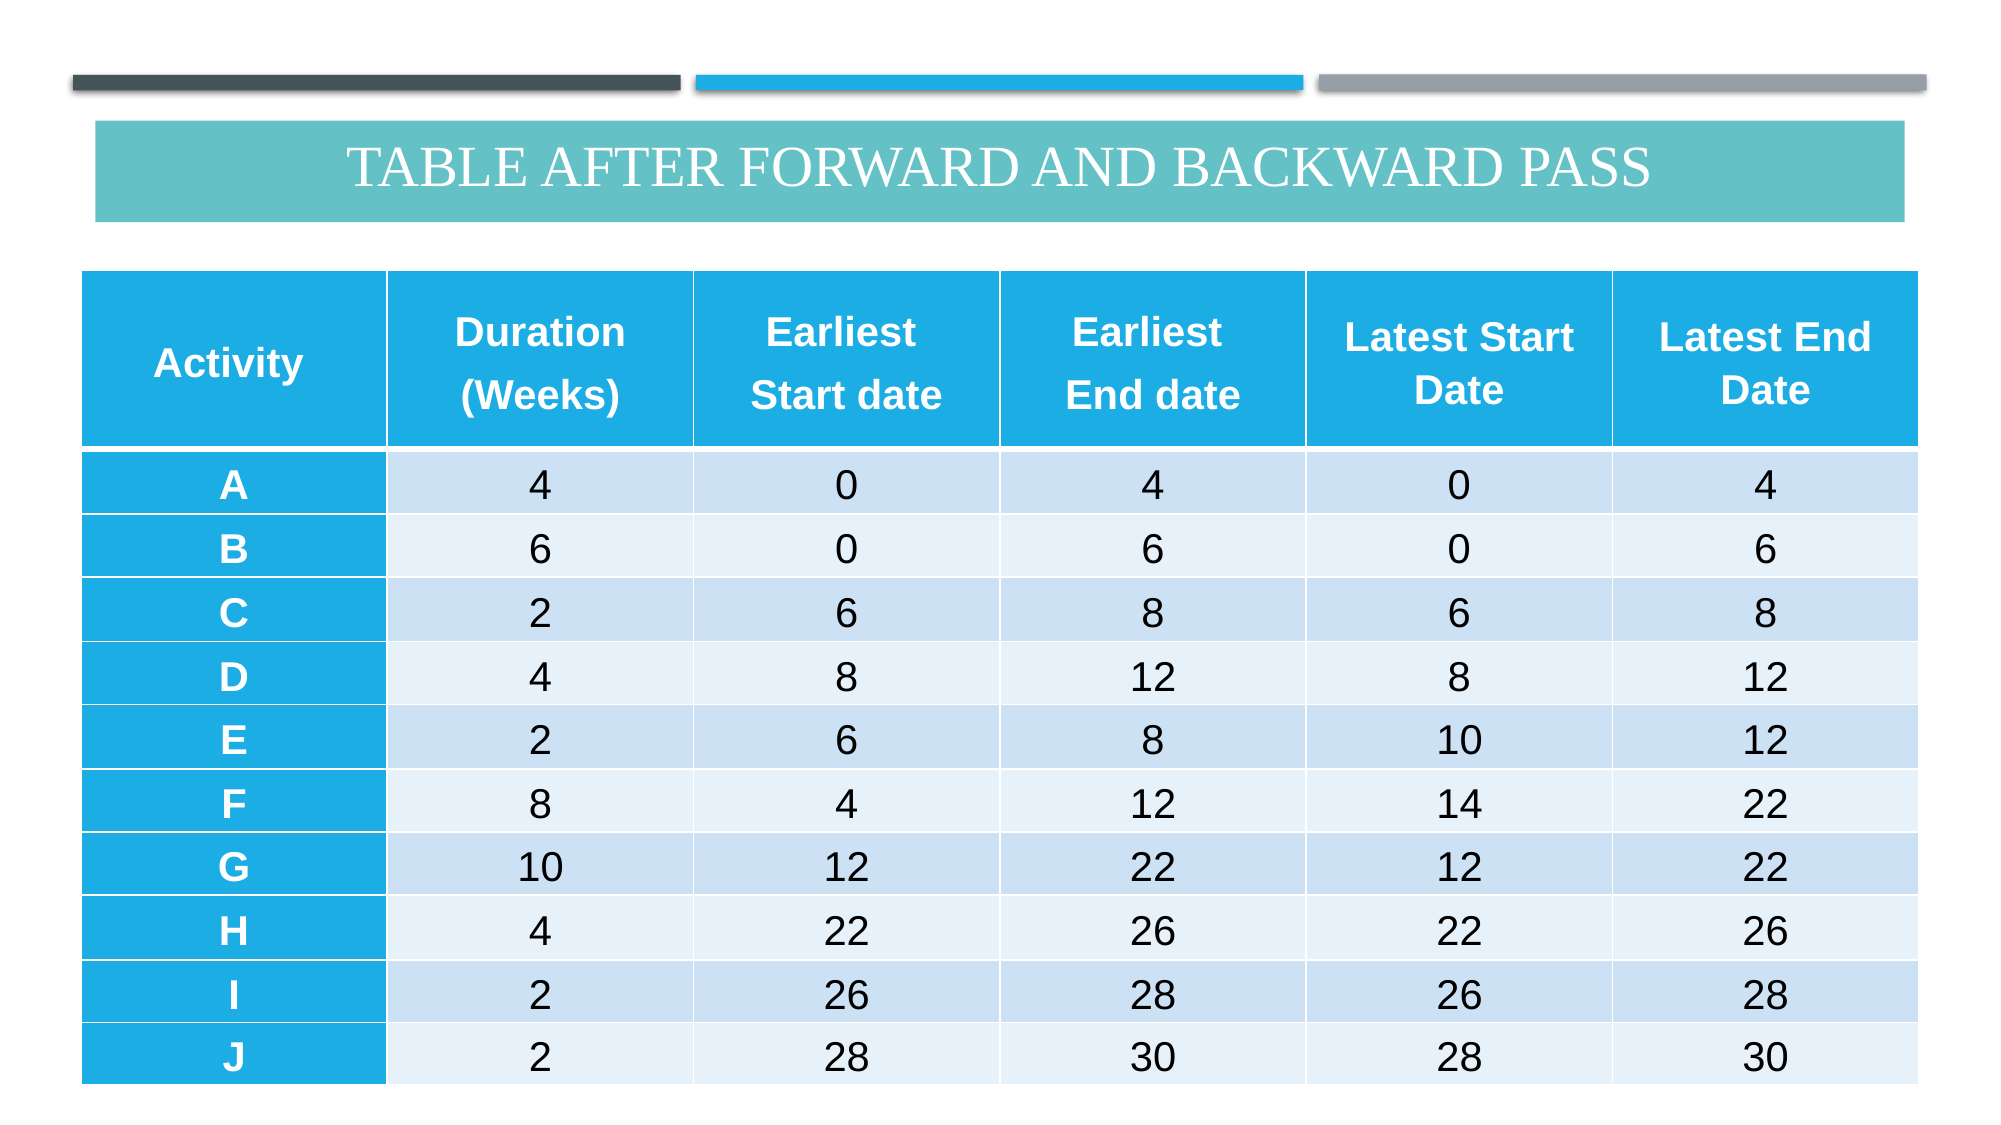

Table after forward and backward pass
| Activity | Duration (Weeks) | Earliest  Start date | Earliest  End date | Latest Start Date | Latest End Date |
| --- | --- | --- | --- | --- | --- |
| A | 4 | 0 | 4 | 0 | 4 |
| B | 6 | 0 | 6 | 0 | 6 |
| C | 2 | 6 | 8 | 6 | 8 |
| D | 4 | 8 | 12 | 8 | 12 |
| E | 2 | 6 | 8 | 10 | 12 |
| F | 8 | 4 | 12 | 14 | 22 |
| G | 10 | 12 | 22 | 12 | 22 |
| H | 4 | 22 | 26 | 22 | 26 |
| I | 2 | 26 | 28 | 26 | 28 |
| J | 2 | 28 | 30 | 28 | 30 |